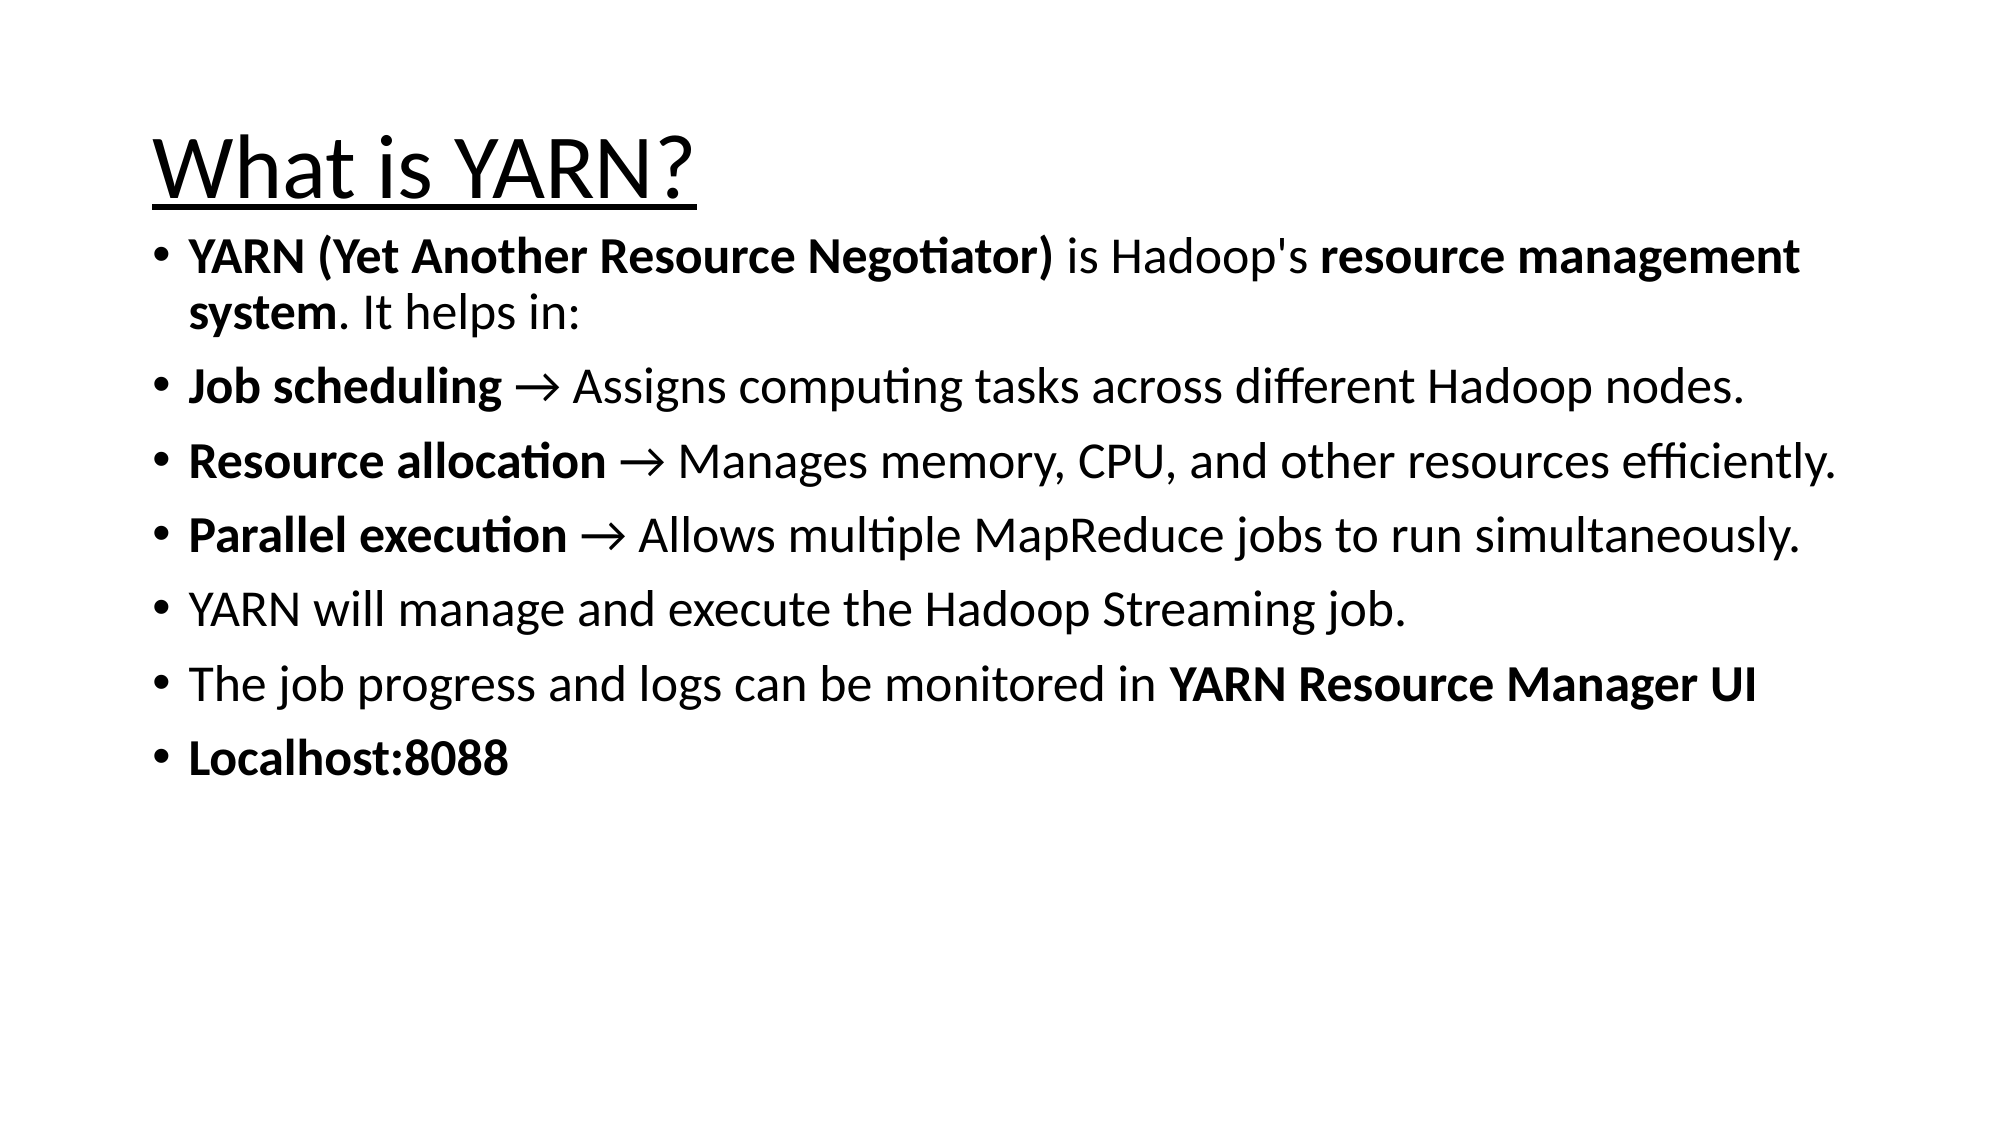

The processed data will be stored in /output/part-00000 in HDFS.
# What is YARN?
YARN (Yet Another Resource Negotiator) is Hadoop's resource management system. It helps in:
Job scheduling → Assigns computing tasks across different Hadoop nodes.
Resource allocation → Manages memory, CPU, and other resources efficiently.
Parallel execution → Allows multiple MapReduce jobs to run simultaneously.
YARN will manage and execute the Hadoop Streaming job.
The job progress and logs can be monitored in YARN Resource Manager UI
Localhost:8088